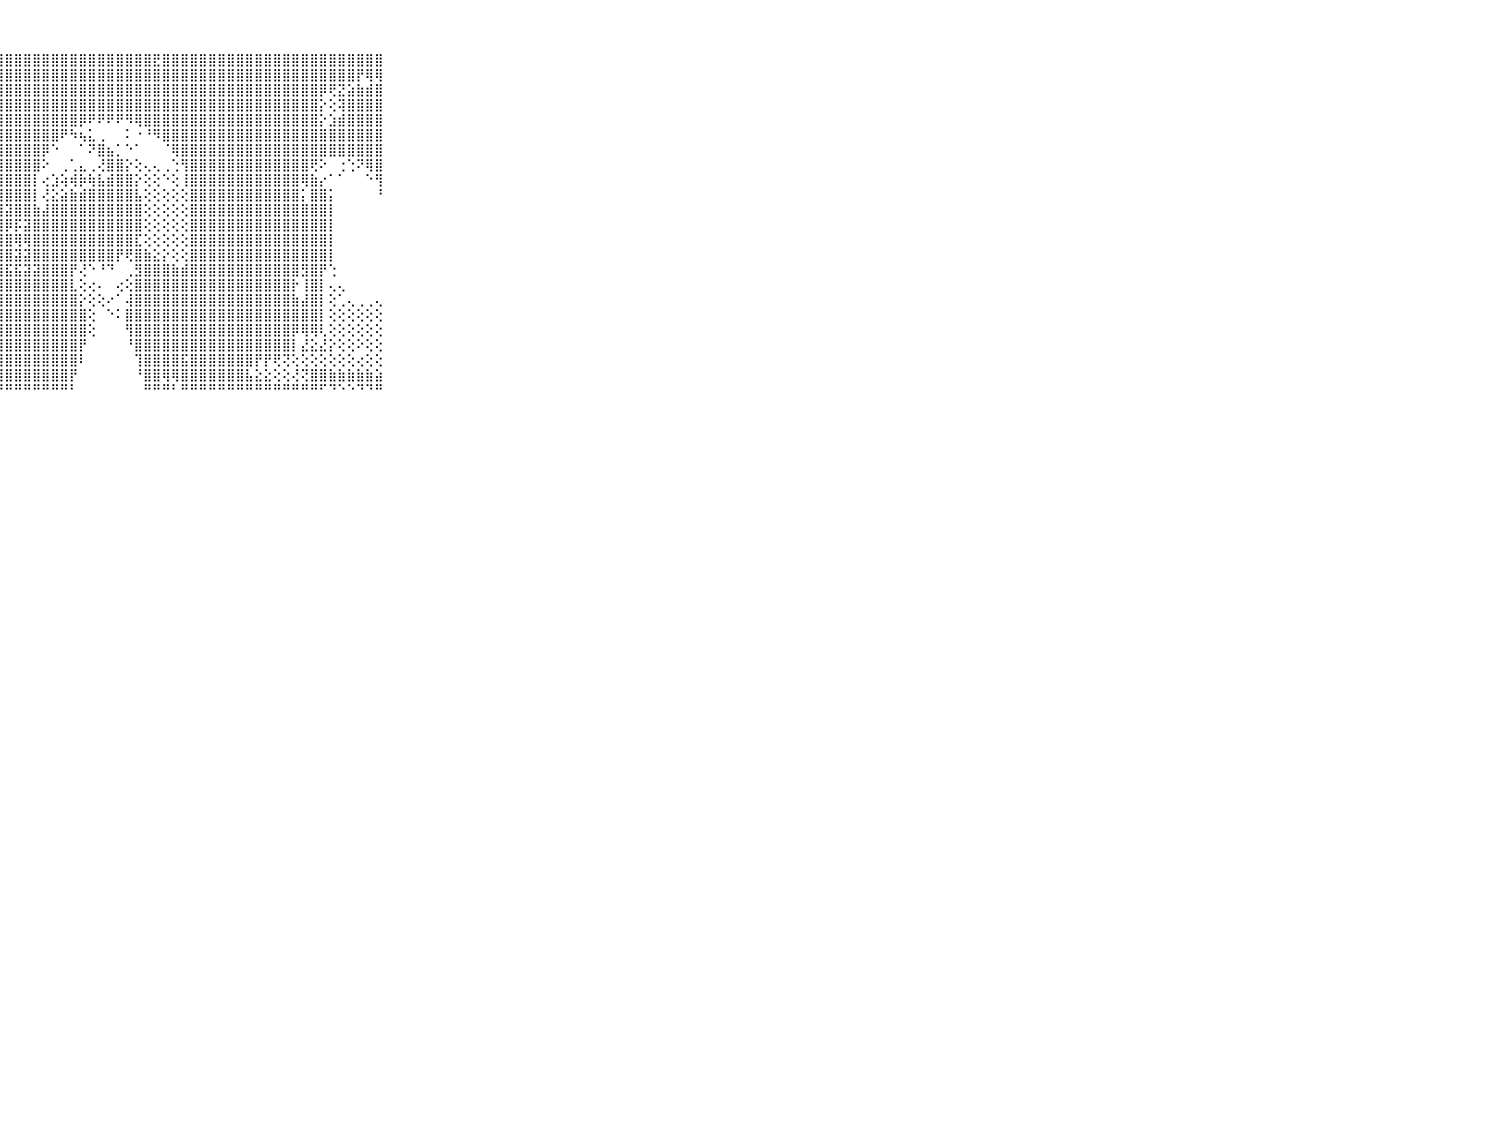

⠀⠀⠀⠀⠀⠀⠀⠀⠀⠀⠀⣿⣿⣿⣿⣿⣿⣿⣿⣿⣿⣿⣿⣿⣿⣿⣿⣿⣿⣿⣿⣿⣿⣿⣿⣿⣿⣿⣿⣿⣿⣿⣿⣿⣟⣿⣿⣿⣿⣿⣿⣿⣿⣿⣿⣿⣿⣿⣿⣿⣿⣿⣿⣿⣿⣿⣿⣿⣿⠀⠀⠀⠀⠀⠀⠀⠀⠀⠀⠀⠀
⠀⠀⠀⠀⠀⠀⠀⠀⠀⠀⠀⣿⣿⣿⣿⣿⣿⣿⣿⣿⣿⣿⣿⣿⣿⣿⣿⣿⣿⣿⣿⣿⣿⣿⣿⣿⣿⣿⣿⣿⣿⣿⣿⣿⣿⣿⣿⣿⣿⣿⣿⣿⣿⣿⣿⣿⣿⣿⣿⣿⣿⣿⣿⣿⣿⣿⡟⢿⢿⠀⠀⠀⠀⠀⠀⠀⠀⠀⠀⠀⠀
⠀⠀⠀⠀⠀⠀⠀⠀⠀⠀⠀⣿⣿⣿⣿⣿⣿⣿⣿⣿⣿⣿⣿⣿⣿⣿⣿⣿⣿⣿⣿⣿⣿⣿⣿⣿⣿⣿⣿⣿⣿⣿⣿⣿⣿⣿⣿⣿⣿⣿⣿⣿⣿⣿⣿⣿⣿⣿⣿⣿⣿⣿⡿⢟⣝⣵⣷⣾⣿⠀⠀⠀⠀⠀⠀⠀⠀⠀⠀⠀⠀
⠀⠀⠀⠀⠀⠀⠀⠀⠀⠀⠀⣿⣿⣿⣿⣿⣻⣿⣿⣿⣿⣿⣿⣿⣿⣿⣿⣿⣿⣿⣿⣿⣿⣿⣿⣿⣿⣿⣿⣿⣿⣿⣿⣿⣿⣿⣿⣿⣿⣿⣿⣿⣿⣿⣿⣿⣿⣿⣿⣿⣿⣿⡕⢕⢽⣿⣿⣿⣿⠀⠀⠀⠀⠀⠀⠀⠀⠀⠀⠀⠀
⠀⠀⠀⠀⠀⠀⠀⠀⠀⠀⠀⣿⣿⣿⣿⣿⣿⣿⣿⣿⣿⣿⣿⣿⣿⣿⣿⣿⣿⣿⣿⣿⣿⣿⣿⣿⡿⠟⠟⠟⠟⠻⢿⣿⣿⣿⣿⣿⣿⣿⣿⣿⣿⣿⣿⣿⣿⣿⣿⣿⣿⣿⡕⣱⣾⣿⣿⣿⣿⠀⠀⠀⠀⠀⠀⠀⠀⠀⠀⠀⠀
⠀⠀⠀⠀⠀⠀⠀⠀⠀⠀⠀⣿⣿⣿⣿⣿⣿⣿⣿⣿⣿⣿⣿⣿⣿⣿⣿⣿⣿⣿⣿⣿⣿⣿⠟⠳⢦⣅⢀⠀⠀⠅⠐⠘⠻⣿⣿⣿⣿⣿⣿⣿⣿⣿⣿⣿⣿⣿⣿⣿⣿⣿⣿⣿⣿⣿⣿⣿⣿⠀⠀⠀⠀⠀⠀⠀⠀⠀⠀⠀⠀
⠀⠀⠀⠀⠀⠀⠀⠀⠀⠀⠀⣿⣿⣿⣿⣿⣿⣿⣿⣿⣿⣿⣿⣿⣿⣿⣿⣿⣿⣿⣿⣿⡿⠑⠀⠀⠁⠝⣿⣦⡁⠑⠁⠀⠀⠈⢿⣿⣿⣿⣿⣿⣿⣿⣿⣿⣿⣿⣿⣿⣿⣿⣿⣿⣿⣿⣿⣿⣿⠀⠀⠀⠀⠀⠀⠀⠀⠀⠀⠀⠀
⠀⠀⠀⠀⠀⠀⠀⠀⠀⠀⠀⣿⣿⣿⣿⣿⣿⣿⣿⣿⣿⣿⣿⣿⣿⣿⣿⣿⣿⣿⣿⣿⠕⠀⢀⢁⣄⢀⢜⣿⣿⡕⢕⢄⢄⢀⢑⢻⣿⣿⣿⣿⣿⣿⣿⣿⣿⣿⣿⣿⣿⢟⠕⠀⢐⢑⠝⢿⣿⠀⠀⠀⠀⠀⠀⠀⠀⠀⠀⠀⠀
⠀⠀⠀⠀⠀⠀⠀⠀⠀⠀⠀⣿⣿⣿⣿⣿⣿⣿⣿⣿⣿⣿⣿⣿⣻⣿⣿⣿⣿⣿⣿⡇⢔⣱⢵⢾⡷⢷⣧⣾⣿⣿⡕⢕⢕⠑⢕⢸⣿⣿⣿⣿⣿⣿⣿⣿⣿⣿⣿⣿⢿⣷⡔⠁⠁⠀⠀⠑⢻⠀⠀⠀⠀⠀⠀⠀⠀⠀⠀⠀⠀
⠀⠀⠀⠀⠀⠀⠀⠀⠀⠀⠀⣞⣻⣿⣿⣿⣿⣿⣿⣿⣿⣿⣿⣿⣿⣿⣿⣿⣿⣿⣿⡇⢜⣕⣵⣷⣾⣿⣿⣿⣿⣿⣧⢕⢕⢕⢕⢕⣿⣿⣿⣿⣿⣿⣿⣿⣿⣿⣿⣿⡅⣿⣿⡅⠀⠀⠀⠀⠘⠀⠀⠀⠀⠀⠀⠀⠀⠀⠀⠀⠀
⠀⠀⠀⠀⠀⠀⠀⠀⠀⠀⠀⢽⢿⣿⣿⣿⣿⣿⣿⣿⣿⣿⣿⣿⣧⣾⢿⣽⣽⣿⣿⣷⣼⣿⣿⣿⣿⣿⣿⣿⣿⣿⣿⢕⢕⢕⢕⢕⣿⣿⣿⣿⣿⣿⣿⣿⣿⣿⣿⣿⣿⣿⣿⡇⠀⠀⠀⠀⠀⠀⠀⠀⠀⠀⠀⠀⠀⠀⠀⠀⠀
⠀⠀⠀⠀⠀⠀⠀⠀⠀⠀⠀⣝⣹⣿⣿⣿⣟⣗⣗⣷⣷⣷⢻⡜⢏⣿⣯⣽⡿⡯⣽⣿⣿⣿⣿⣿⣿⣿⣿⣿⣿⣿⣿⢕⢕⢕⢕⢕⣿⣿⣿⣿⣿⣿⣿⣿⣿⣿⣿⣿⣿⣿⣿⡇⠀⠀⠀⠀⠀⠀⠀⠀⠀⠀⠀⠀⠀⠀⠀⠀⠀
⠀⠀⠀⠀⠀⠀⠀⠀⠀⠀⠀⣷⣷⢳⣾⣷⣯⡷⣿⢿⣼⣼⣿⢽⣿⢿⢿⢽⣿⢿⢿⣿⣿⣿⣿⣿⣿⣿⣿⣿⣿⣿⣏⢕⢕⢕⢕⢕⣿⣿⣿⣿⣿⣿⣿⣿⣿⣿⣿⣿⣿⣿⣿⡇⠀⠀⠀⠀⠀⠀⠀⠀⠀⠀⠀⠀⠀⠀⠀⠀⠀
⠀⠀⠀⠀⠀⠀⠀⠀⠀⠀⠀⣿⣿⢿⣽⣽⡿⣽⣿⡯⣽⣽⣯⣽⣿⣿⣿⣿⣿⣽⣽⣿⣿⣿⣿⣿⣿⣿⣿⣿⡟⢟⣿⣷⣕⡕⢕⢕⣿⣿⣿⣿⣿⣿⣿⣿⣿⣿⣿⣿⣿⣿⣿⡇⠀⠀⠀⠀⠀⠀⠀⠀⠀⠀⠀⠀⠀⠀⠀⠀⠀
⠀⠀⠀⠀⠀⠀⠀⠀⠀⠀⠀⢝⣻⣽⣿⣽⣽⣿⣯⣽⣽⣽⣿⣿⣹⣟⣹⣿⣯⣯⣽⣽⣿⣿⣿⡟⢜⠑⠘⠙⠀⢀⣻⣿⣿⣿⣷⣾⣿⣿⣿⣿⣿⣿⣿⣿⣿⣿⣿⣿⣻⣿⡟⢑⠀⠀⠀⠀⠀⠀⠀⠀⠀⠀⠀⠀⠀⠀⠀⠀⠀
⠀⠀⠀⠀⠀⠀⠀⠀⠀⠀⠀⢻⣿⣿⣿⣿⣿⣿⣿⣿⣿⣿⣿⣿⣿⣿⣿⣿⣿⣿⣿⣿⣿⣿⣿⣇⢕⢔⠄⠀⢔⢕⣿⣿⣿⣿⣿⣿⣿⣿⣿⣿⣿⣿⣿⣿⣿⣿⣿⡗⢸⣿⡇⢄⢄⠀⠀⠀⠀⠀⠀⠀⠀⠀⠀⠀⠀⠀⠀⠀⠀
⠀⠀⠀⠀⠀⠀⠀⠀⠀⠀⠀⢸⣿⣿⣿⣿⣿⣿⣿⣿⣿⣿⣿⣿⣿⣿⣿⣿⣿⣿⣿⣿⣿⣿⣿⣿⡕⢕⢕⠔⠁⢼⣿⣿⣿⣿⣿⣿⣿⣿⣿⣿⣿⣿⣿⣿⣿⣿⣿⣷⣼⣿⡇⢕⢁⢄⢀⢀⢄⠀⠀⠀⠀⠀⠀⠀⠀⠀⠀⠀⠀
⠀⠀⠀⠀⠀⠀⠀⠀⠀⠀⠀⣵⣿⣿⣿⣿⣿⣿⣿⣿⣿⣿⣿⣿⣿⣿⣿⣿⣿⣿⣿⣿⣿⣿⣿⣿⣿⢕⠀⠑⠅⣿⣿⣿⣿⣿⣿⣿⣿⣿⣿⣿⣿⣿⣿⣿⣿⣿⣿⣿⣿⣿⡇⢕⢕⢕⢕⢕⢕⠀⠀⠀⠀⠀⠀⠀⠀⠀⠀⠀⠀
⠀⠀⠀⠀⠀⠀⠀⠀⠀⠀⠀⣽⣿⣿⣿⣿⣿⣿⣿⣿⣿⣿⣿⣿⣿⣿⣿⣿⣿⣿⣿⣿⣿⣿⣿⣿⣿⢕⠀⠀⠀⢻⣿⣿⣿⣿⣿⣿⣿⣿⣿⣿⣿⣿⣿⣿⣿⣿⣿⡿⢿⢿⢇⢕⢕⢕⢕⢕⢕⠀⠀⠀⠀⠀⠀⠀⠀⠀⠀⠀⠀
⠀⠀⠀⠀⠀⠀⠀⠀⠀⠀⠀⣿⣿⣿⣿⣿⣿⣿⣿⣿⣿⣿⣿⣿⣿⣿⣿⣿⣿⣿⣿⣿⣿⣿⣿⣿⡟⠀⠀⠀⠀⠘⣿⣿⣿⣿⣿⣿⣿⣿⣿⣿⣿⣿⣿⣿⣿⣿⣿⡇⣜⣕⣜⡕⢕⢕⠕⢕⢕⠀⠀⠀⠀⠀⠀⠀⠀⠀⠀⠀⠀
⠀⠀⠀⠀⠀⠀⠀⠀⠀⠀⠀⣿⣿⣿⣿⣾⣿⣿⣿⣿⣿⣿⣿⣿⣿⣿⣿⣿⣿⣿⣿⣿⣿⣿⣿⣿⠇⠀⠀⠀⠀⠀⢹⣿⣿⣿⣿⣯⣿⣿⣿⣿⣿⣿⣿⡟⡟⢟⢝⢕⢕⢕⢕⢕⢕⢕⢔⢕⢕⠀⠀⠀⠀⠀⠀⠀⠀⠀⠀⠀⠀
⠀⠀⠀⠀⠀⠀⠀⠀⠀⠀⠀⣿⣿⣿⣿⣿⢿⢿⣿⣷⣗⣿⣿⣿⣿⣿⣿⣿⣿⣿⣿⣿⣿⣿⣿⡟⠀⠀⠀⠀⠀⠀⠘⣿⣿⢿⢿⣿⣿⣿⣿⣿⣿⣿⣧⣕⣕⢕⢕⢜⢝⣿⣿⣷⣷⣷⣷⣷⣵⠀⠀⠀⠀⠀⠀⠀⠀⠀⠀⠀⠀
⠀⠀⠀⠀⠀⠀⠀⠀⠀⠀⠀⠙⠙⠛⠛⠛⠛⠋⠙⠛⠛⠃⠑⠙⠛⠛⠛⠛⠛⠛⠛⠛⠛⠛⠛⠃⠀⠀⠀⠀⠀⠀⠀⠛⠛⠛⠃⠛⠛⠛⠛⠛⠛⠛⠛⠛⠛⠛⠛⠛⠛⠛⠋⠙⠑⠑⠙⠙⠛⠀⠀⠀⠀⠀⠀⠀⠀⠀⠀⠀⠀